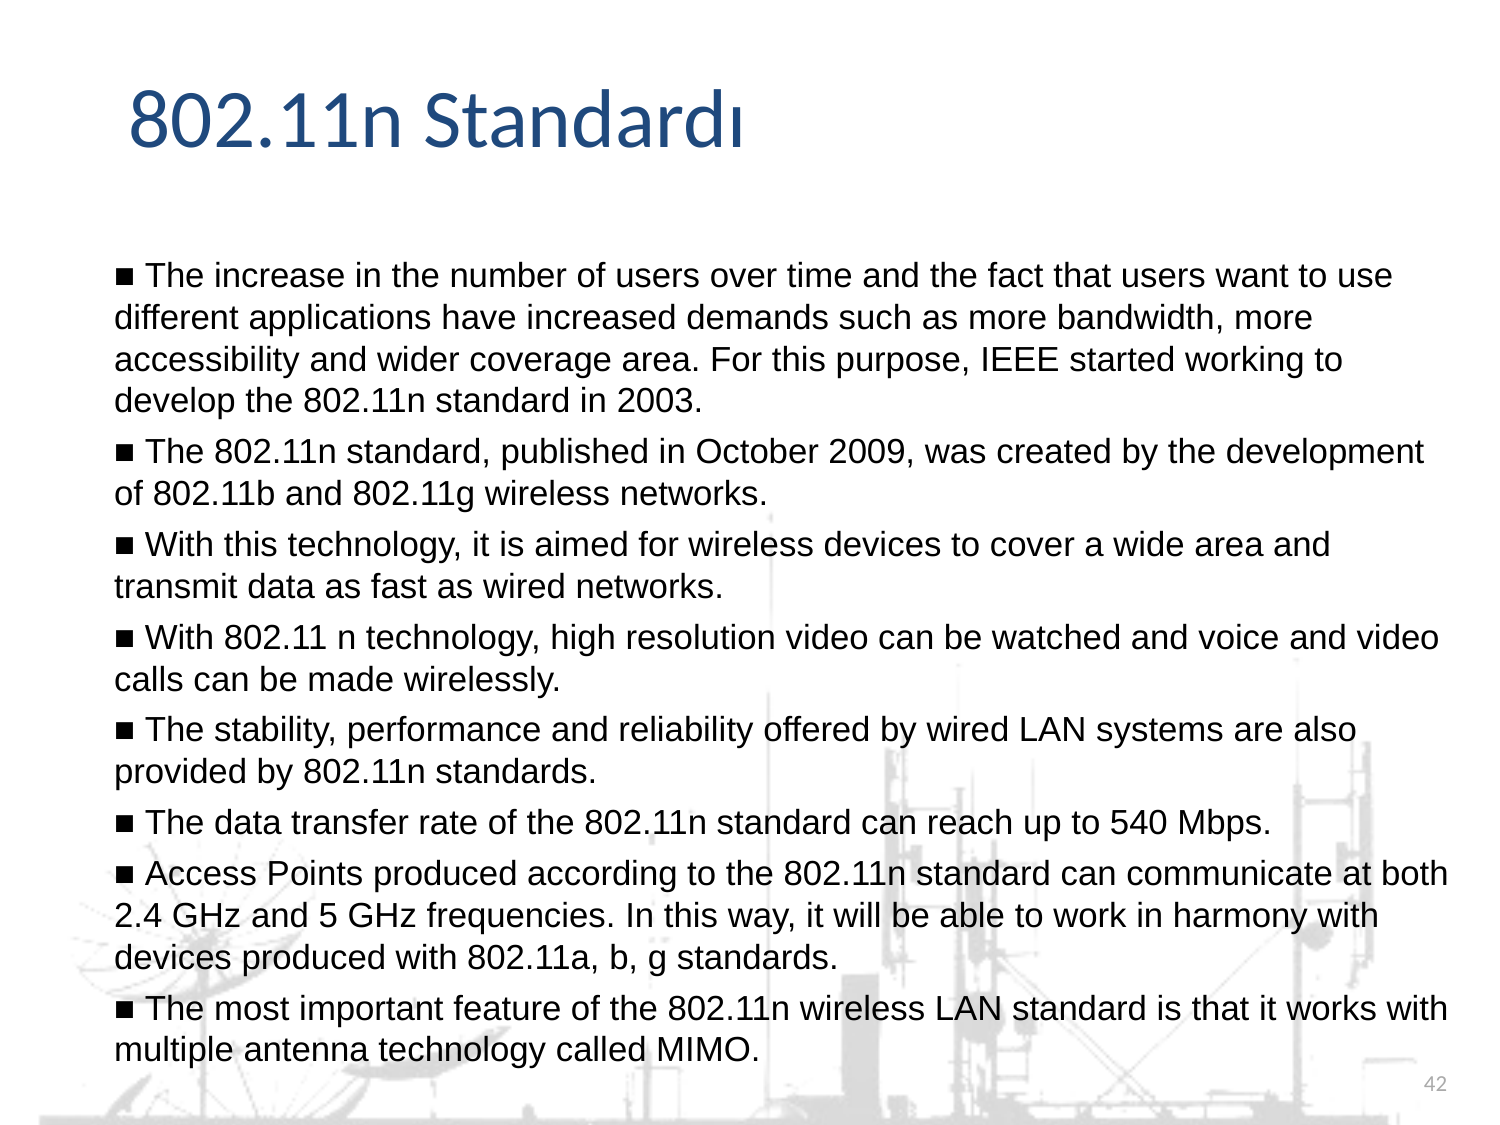

802.11n Standardı
■ The increase in the number of users over time and the fact that users want to use different applications have increased demands such as more bandwidth, more accessibility and wider coverage area. For this purpose, IEEE started working to develop the 802.11n standard in 2003.
■ The 802.11n standard, published in October 2009, was created by the development of 802.11b and 802.11g wireless networks.
■ With this technology, it is aimed for wireless devices to cover a wide area and transmit data as fast as wired networks.
■ With 802.11 n technology, high resolution video can be watched and voice and video calls can be made wirelessly.
■ The stability, performance and reliability offered by wired LAN systems are also provided by 802.11n standards.
■ The data transfer rate of the 802.11n standard can reach up to 540 Mbps.
■ Access Points produced according to the 802.11n standard can communicate at both 2.4 GHz and 5 GHz frequencies. In this way, it will be able to work in harmony with devices produced with 802.11a, b, g standards.
■ The most important feature of the 802.11n wireless LAN standard is that it works with multiple antenna technology called MIMO.
42